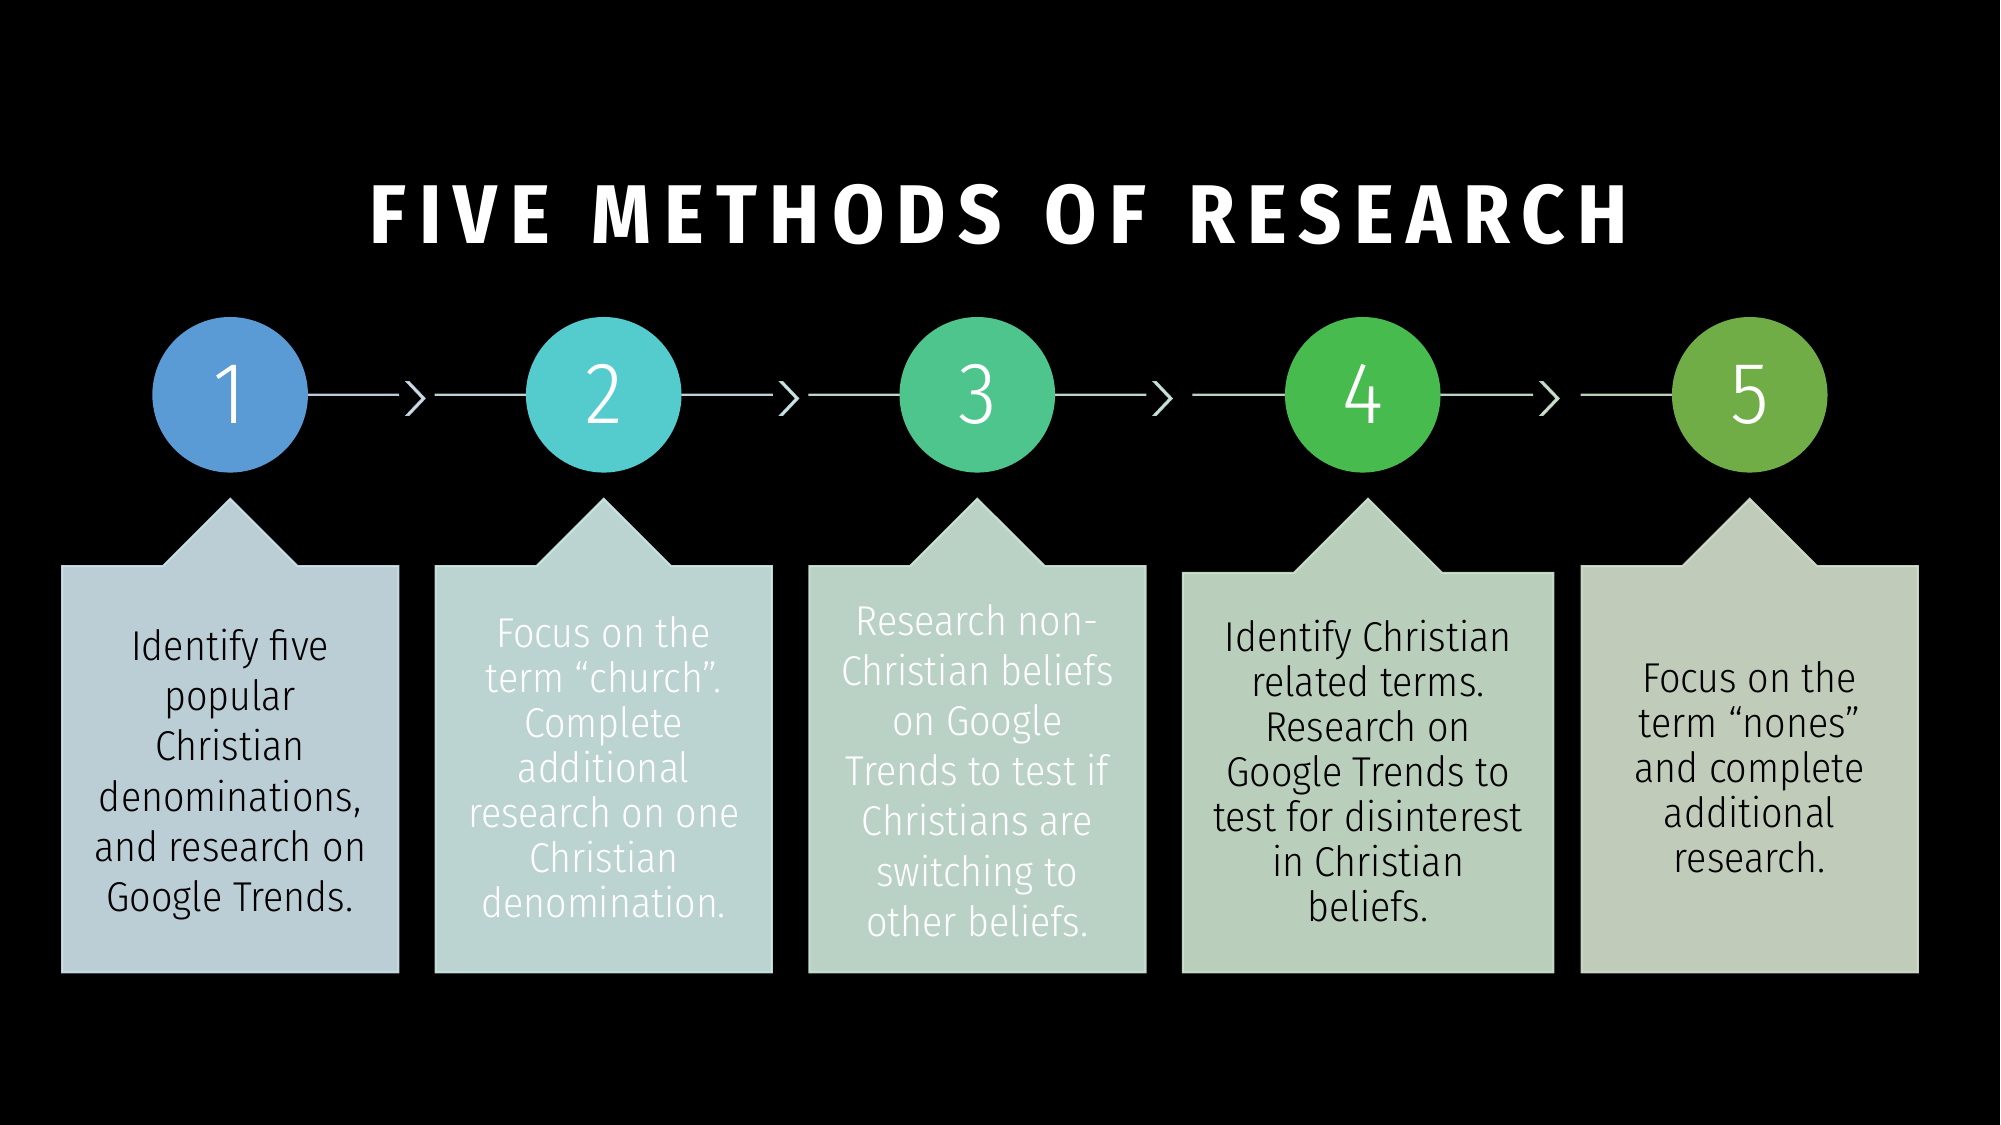

# Five Methods of Research
1
Identify five popular Christian denominations, and research on Google Trends.
2
Focus on the term “church”. Complete additional research on one Christian denomination.
3
Research non-Christian beliefs on Google Trends to test if Christians are switching to other beliefs.
4
Identify Christian related terms. Research on Google Trends to test for disinterest in Christian beliefs.
5
Focus on the term “nones” and complete additional research.